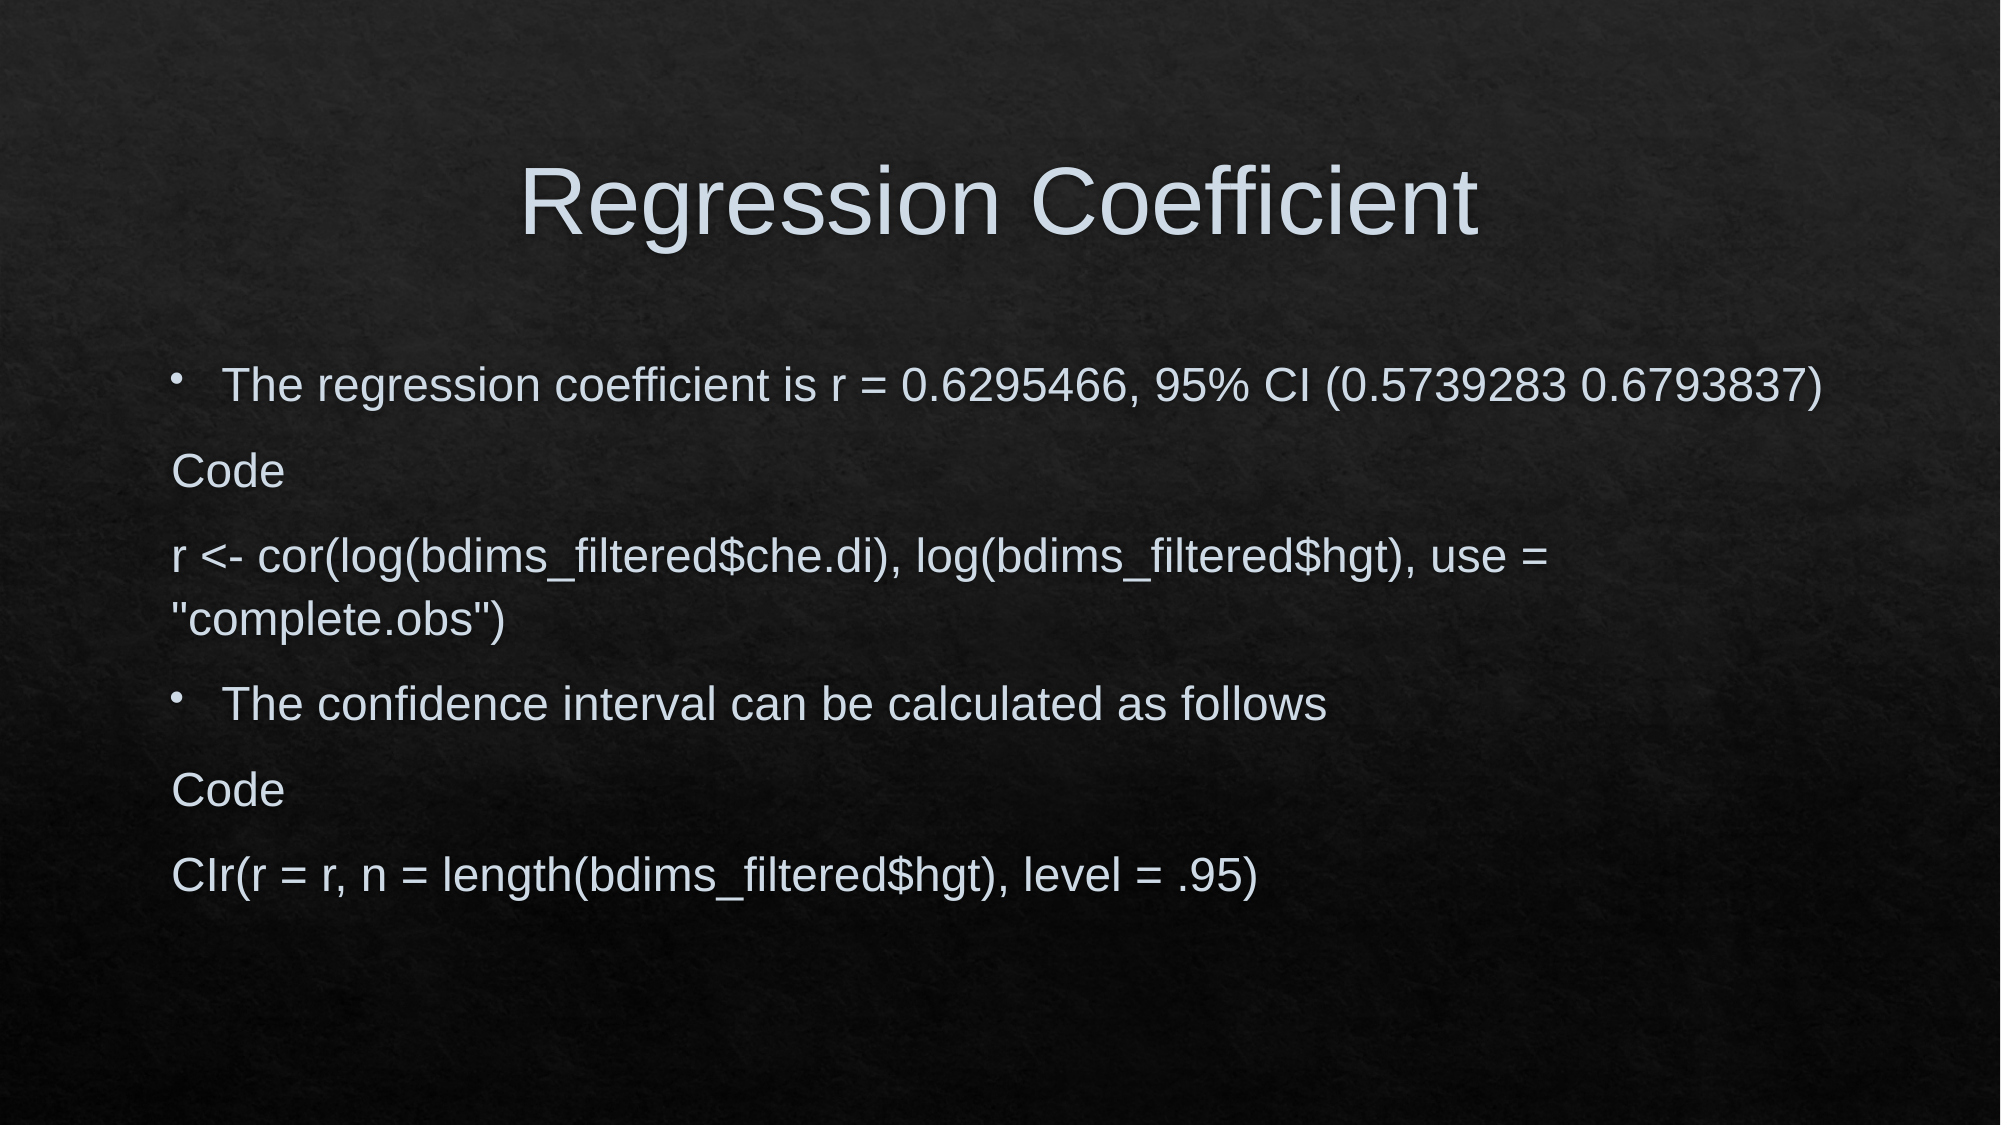

# Regression Coefficient
The regression coefficient is r = 0.6295466, 95% CI (0.5739283 0.6793837)
Code
r <- cor(log(bdims_filtered$che.di), log(bdims_filtered$hgt), use = "complete.obs")
The confidence interval can be calculated as follows
Code
CIr(r = r, n = length(bdims_filtered$hgt), level = .95)